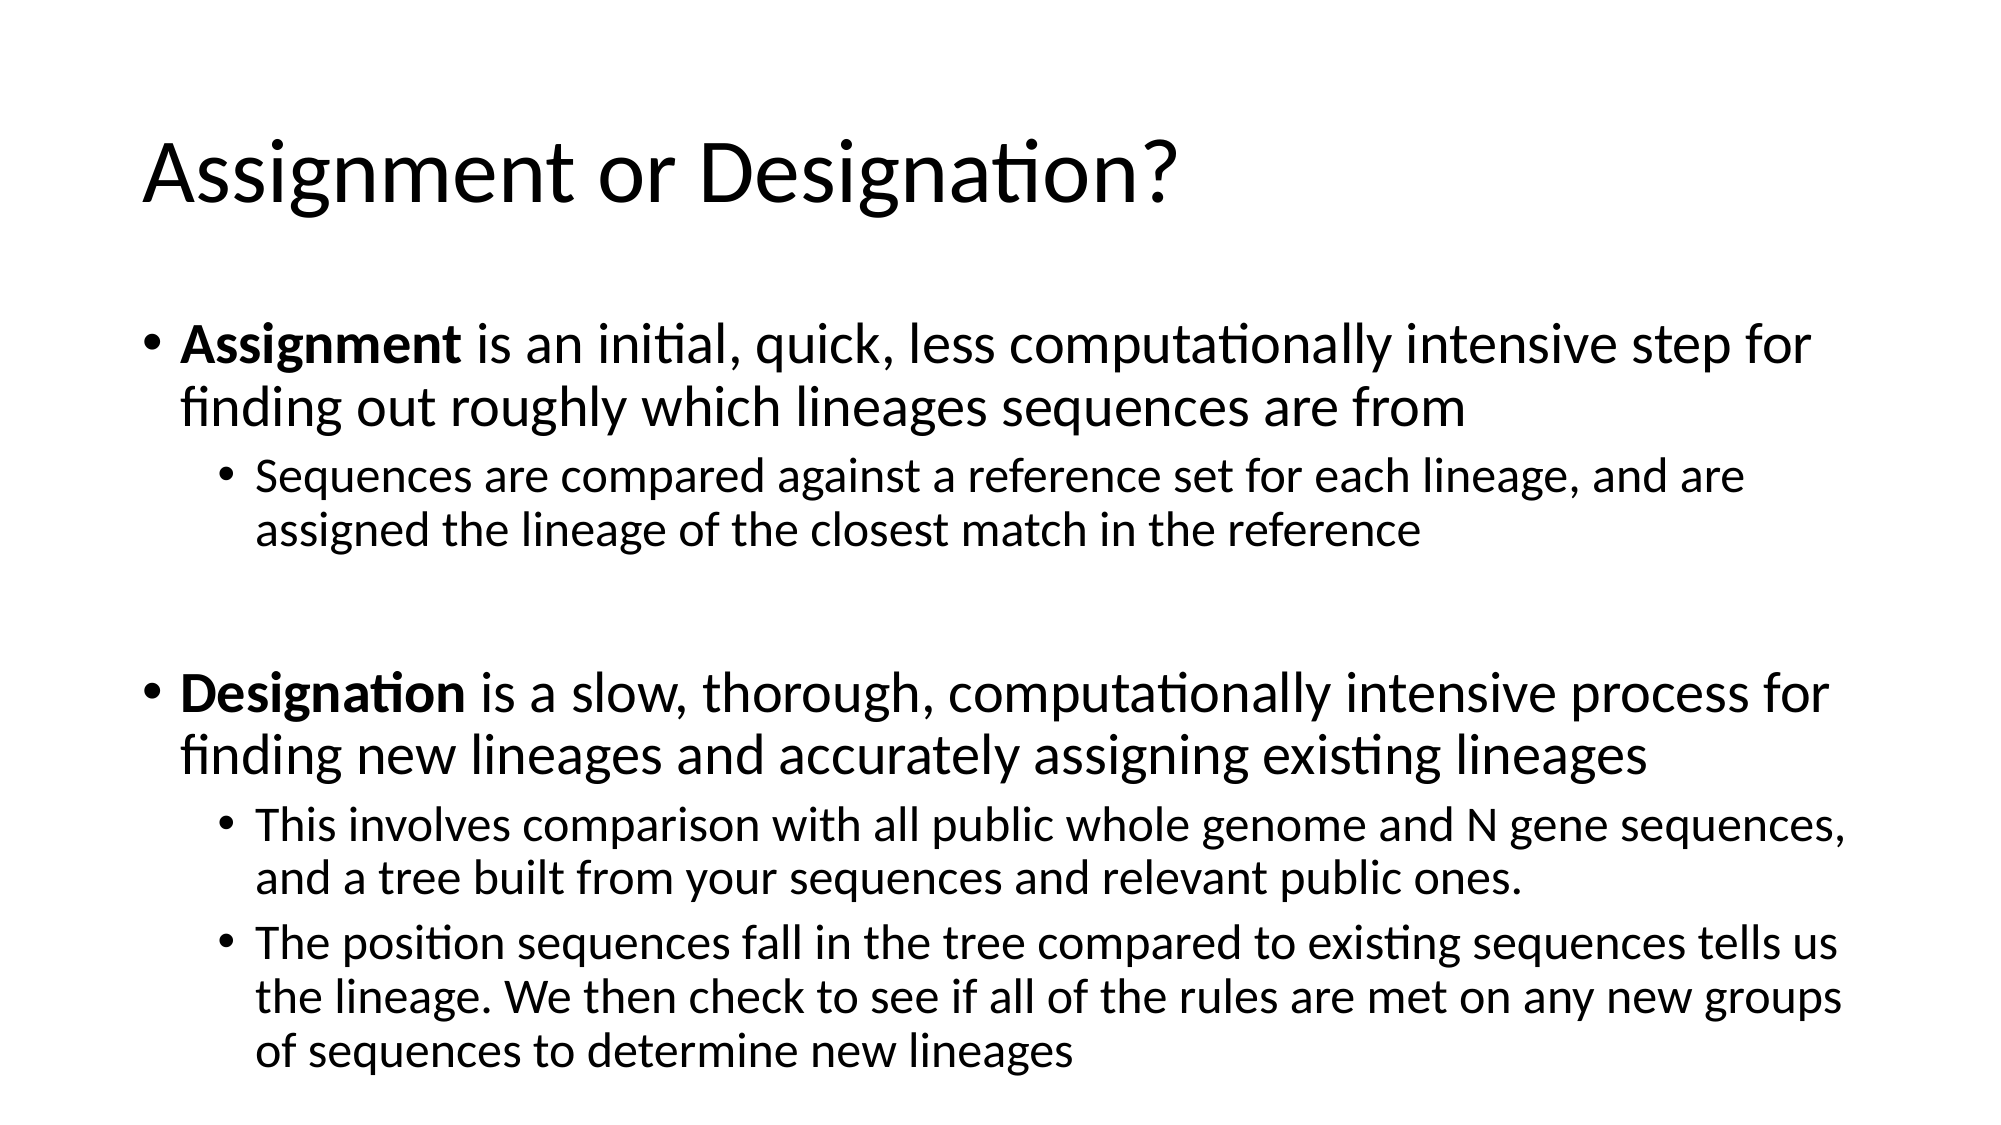

# Assignment or Designation?
Assignment is an initial, quick, less computationally intensive step for finding out roughly which lineages sequences are from
Sequences are compared against a reference set for each lineage, and are assigned the lineage of the closest match in the reference

Designation is a slow, thorough, computationally intensive process for finding new lineages and accurately assigning existing lineages
This involves comparison with all public whole genome and N gene sequences, and a tree built from your sequences and relevant public ones.
The position sequences fall in the tree compared to existing sequences tells us the lineage. We then check to see if all of the rules are met on any new groups of sequences to determine new lineages